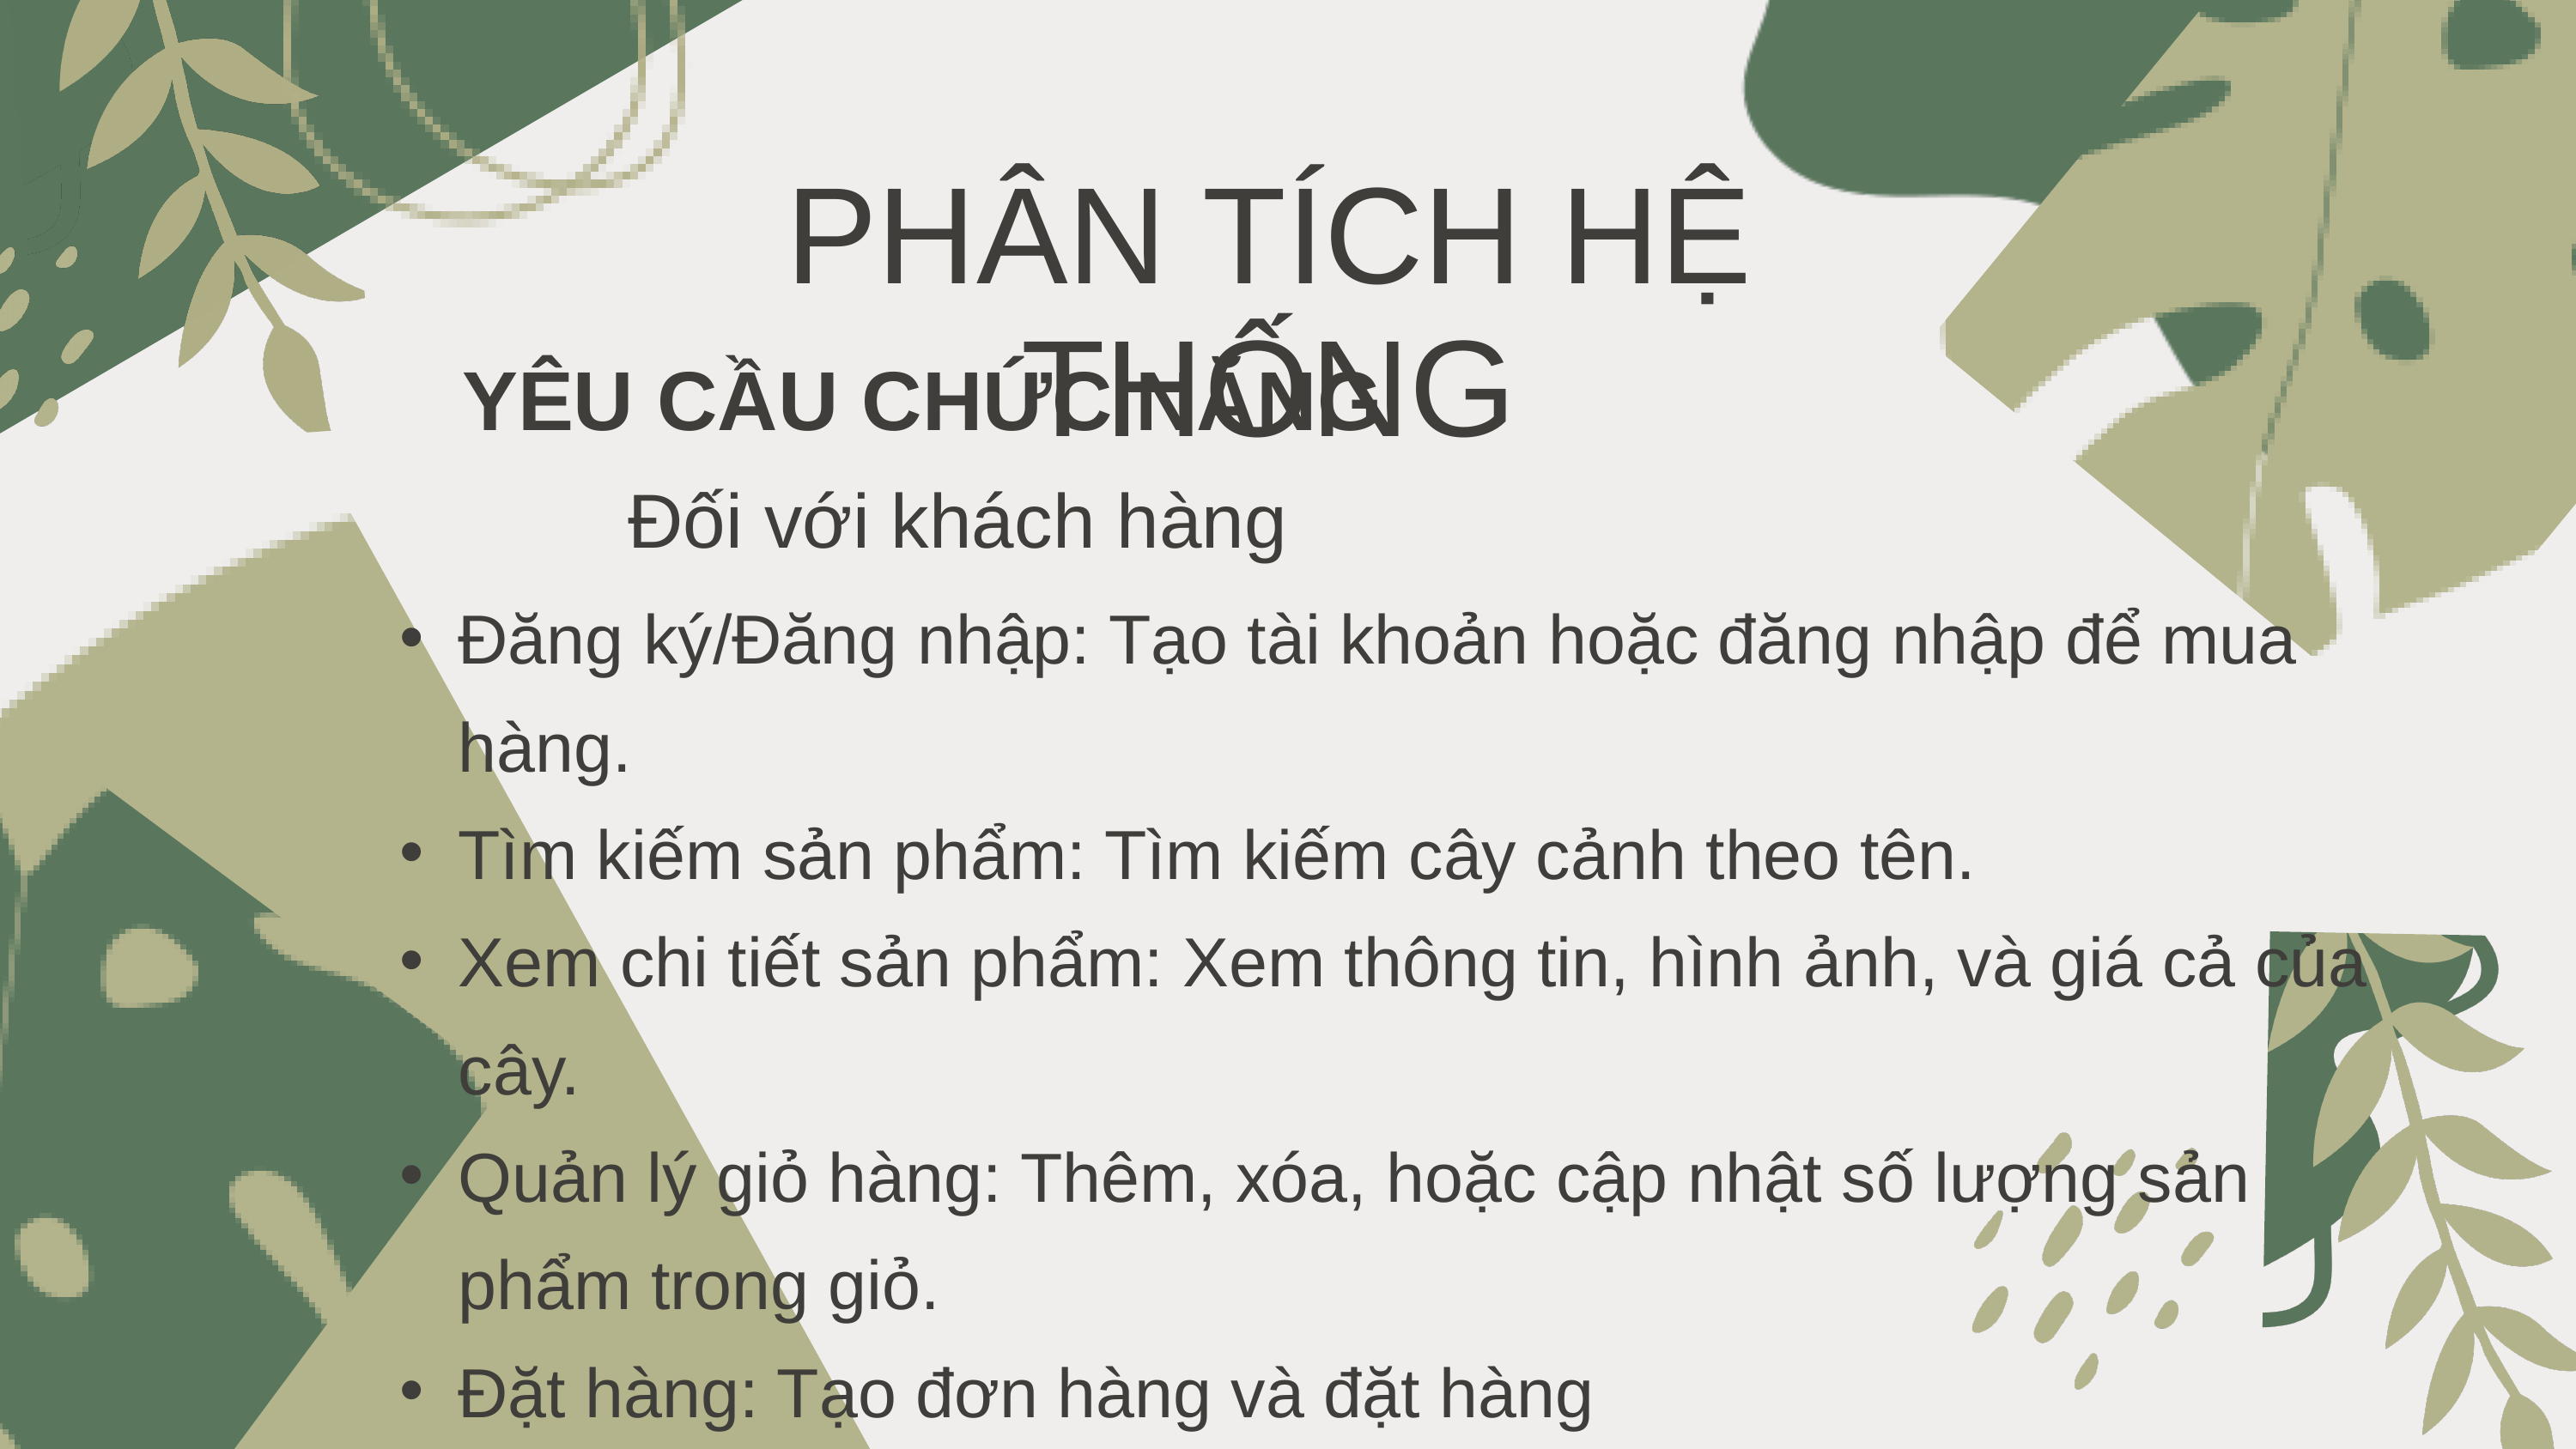

PHÂN TÍCH HỆ THỐNG

YÊU CẦU CHỨC NĂNG
Đối với khách hàng
Đăng ký/Đăng nhập: Tạo tài khoản hoặc đăng nhập để mua hàng.
Tìm kiếm sản phẩm: Tìm kiếm cây cảnh theo tên.
Xem chi tiết sản phẩm: Xem thông tin, hình ảnh, và giá cả của cây.
Quản lý giỏ hàng: Thêm, xóa, hoặc cập nhật số lượng sản phẩm trong giỏ.
Đặt hàng: Tạo đơn hàng và đặt hàng
Xem lịch sử đơn hàng: Theo dõi trạng thái đơn hàng.